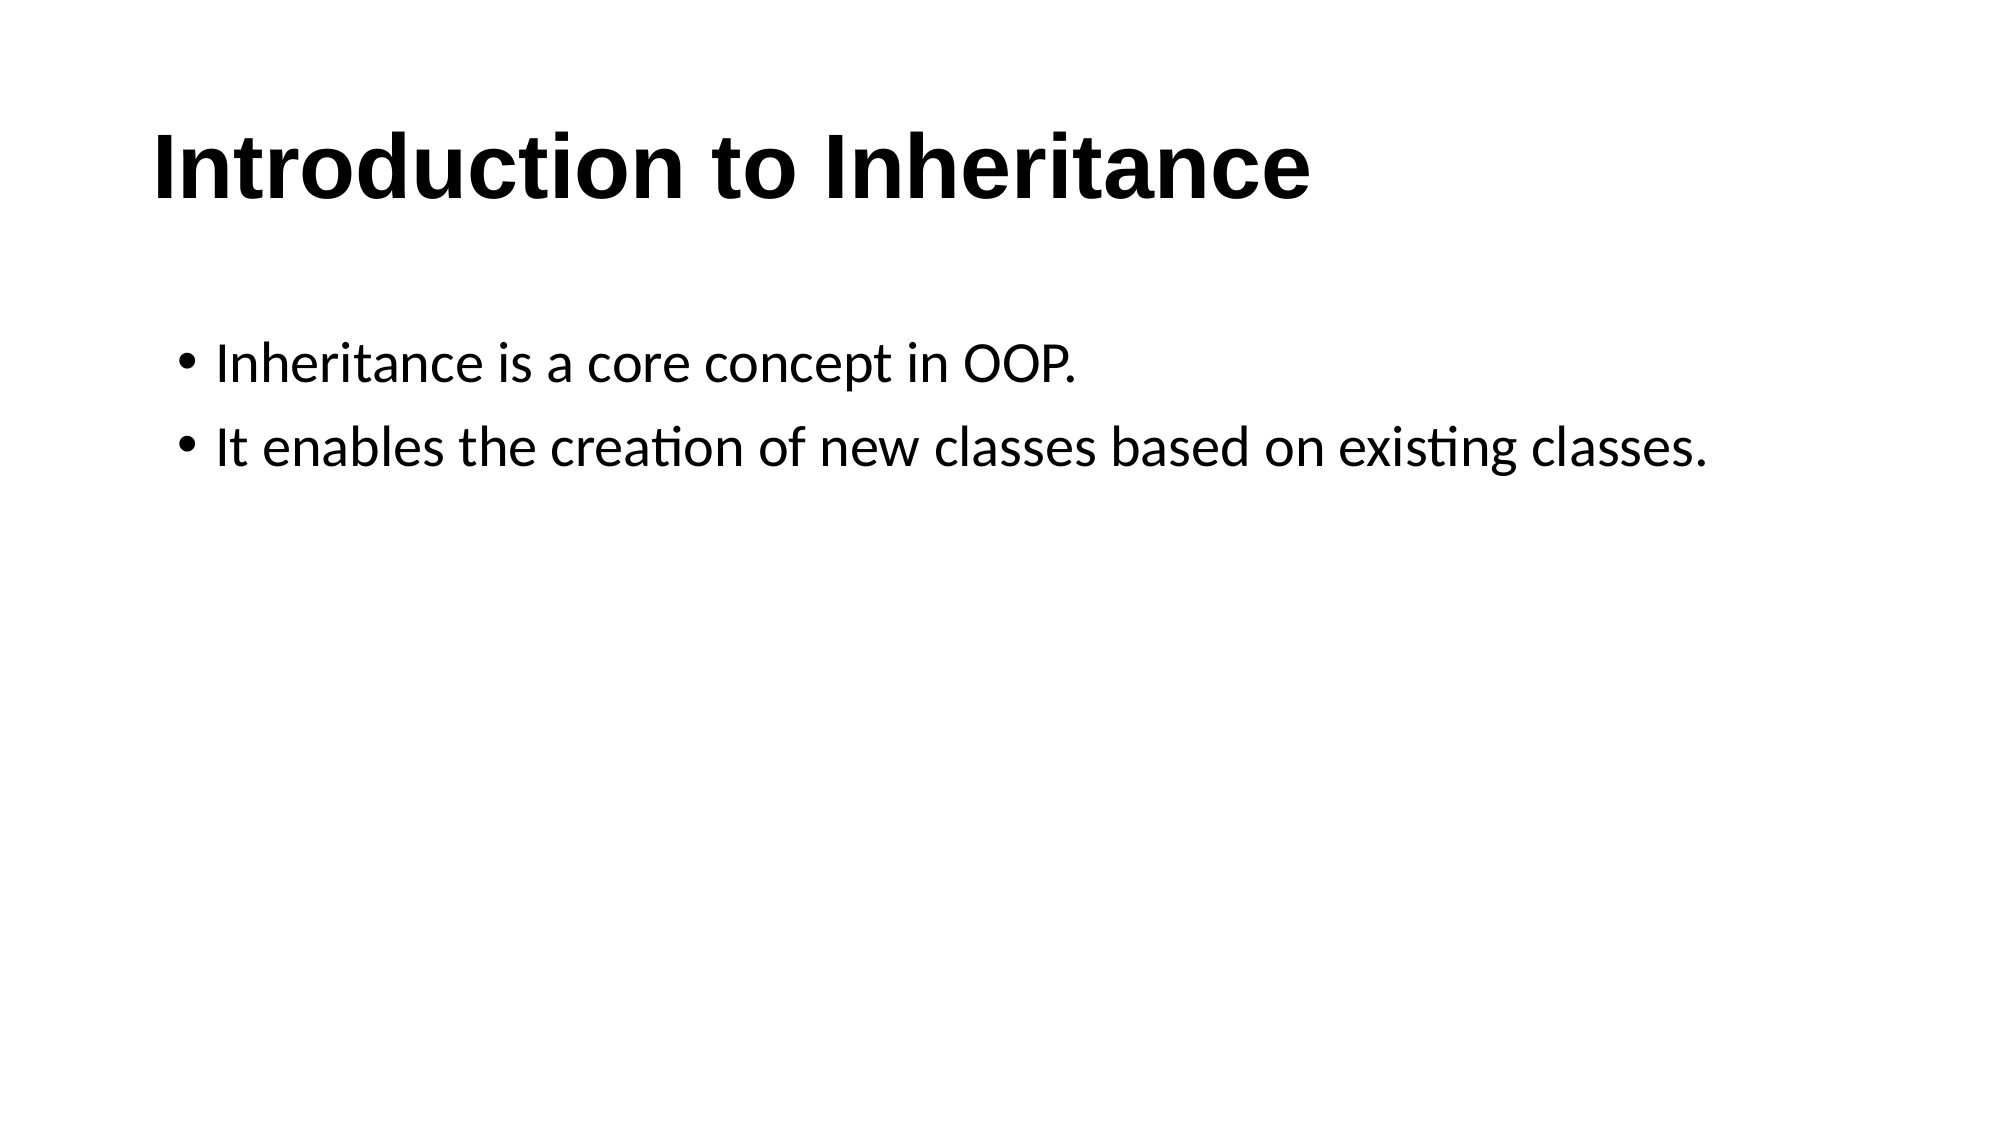

# Introduction to Inheritance
Inheritance is a core concept in OOP.
It enables the creation of new classes based on existing classes.